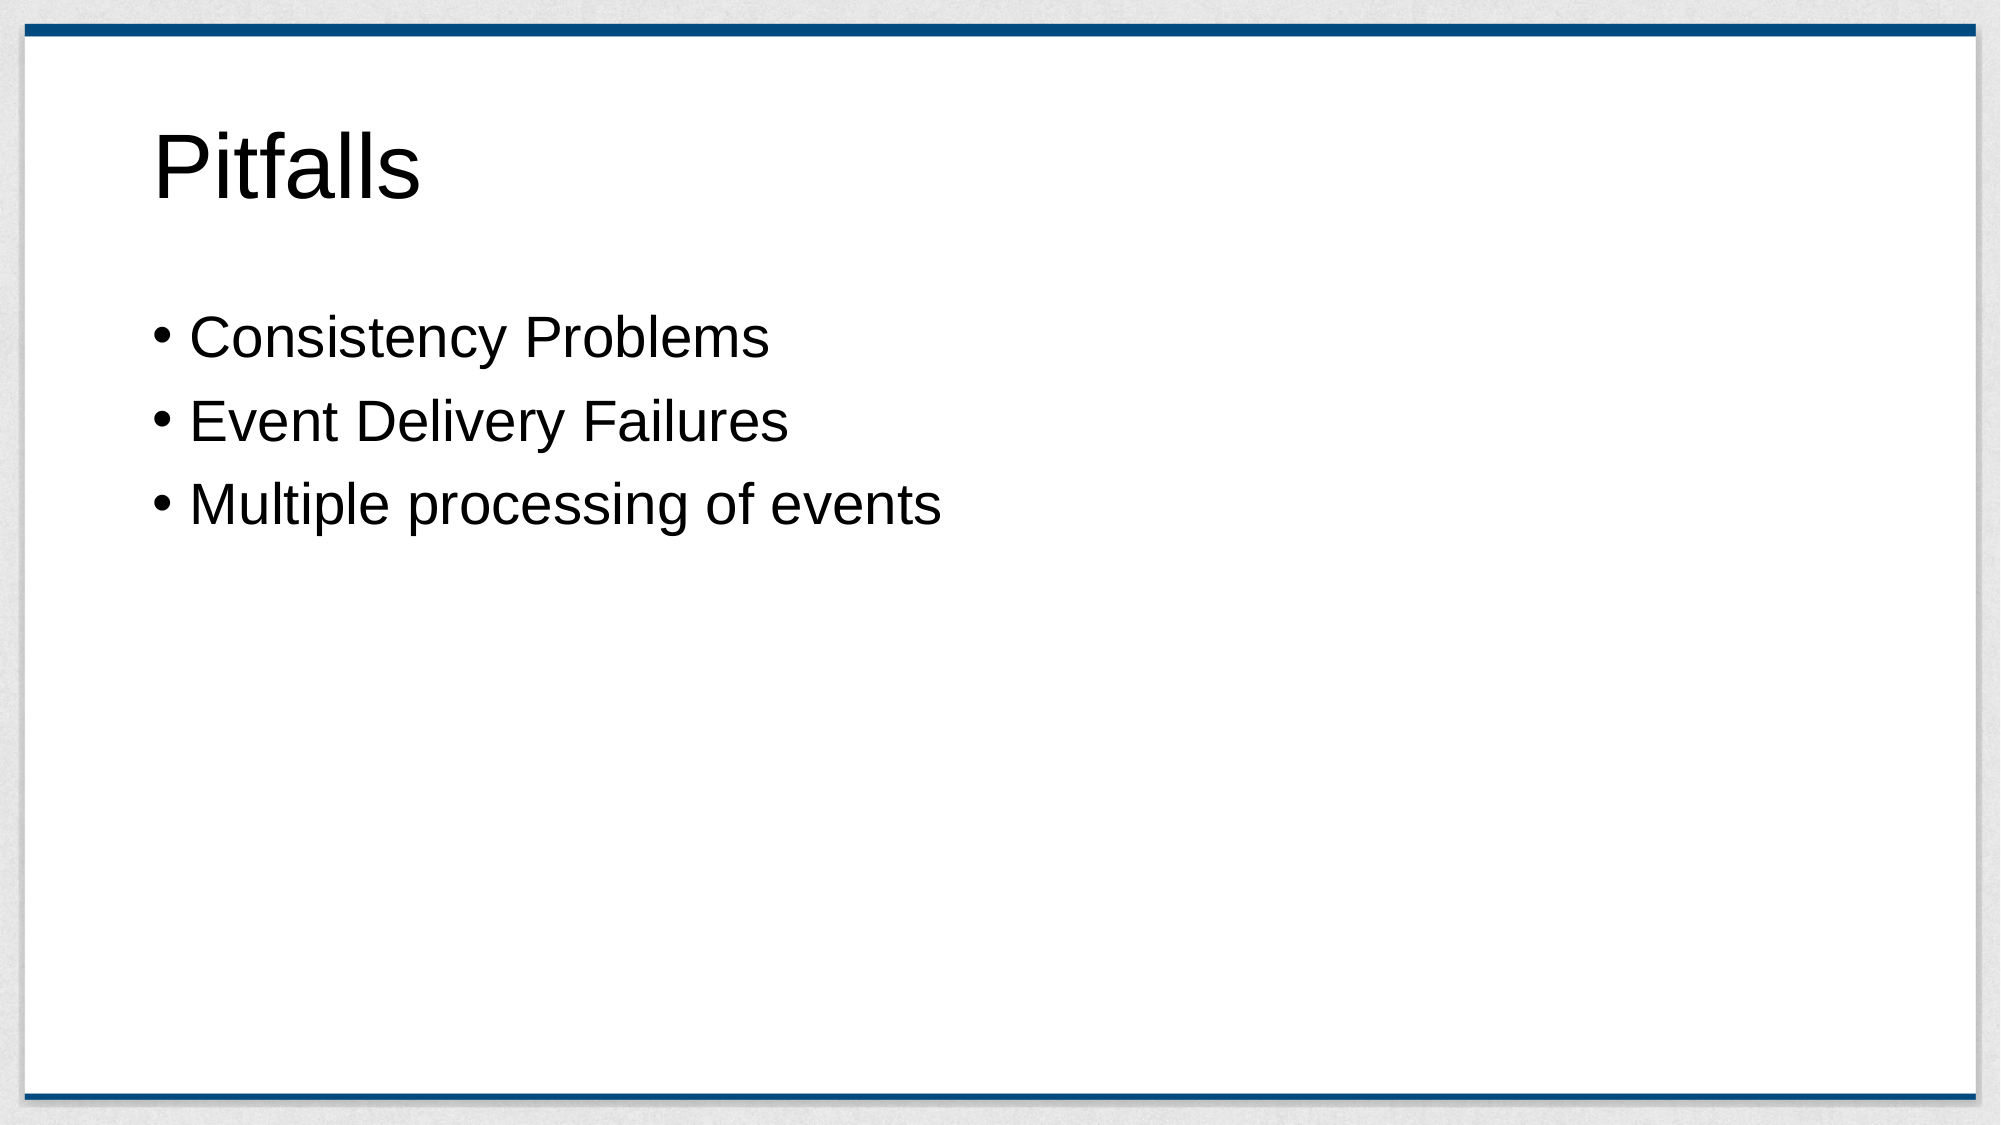

# Pitfalls
Consistency Problems
Event Delivery Failures
Multiple processing of events